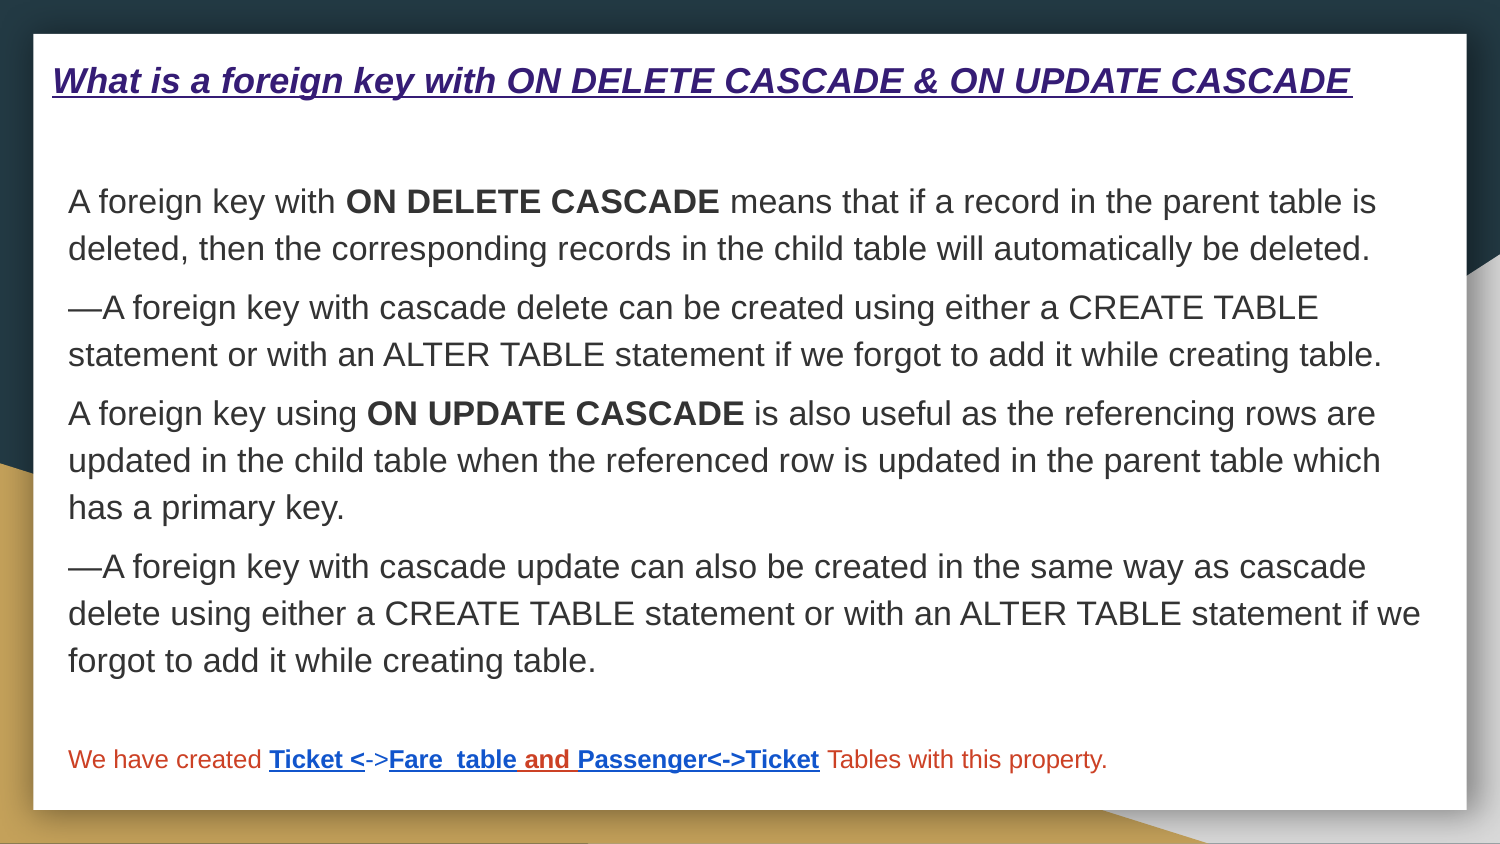

# What is a foreign key with ON DELETE CASCADE & ON UPDATE CASCADE

A foreign key with ON DELETE CASCADE means that if a record in the parent table is deleted, then the corresponding records in the child table will automatically be deleted.
—A foreign key with cascade delete can be created using either a CREATE TABLE  statement or with an ALTER TABLE statement if we forgot to add it while creating table.
A foreign key using ON UPDATE CASCADE is also useful as the referencing rows are updated in the child table when the referenced row is updated in the parent table which has a primary key.
—A foreign key with cascade update can also be created in the same way as cascade delete using either a CREATE TABLE statement or with an ALTER TABLE statement if we forgot to add it while creating table.

We have created Ticket <->Fare_table and Passenger<->Ticket Tables with this property.